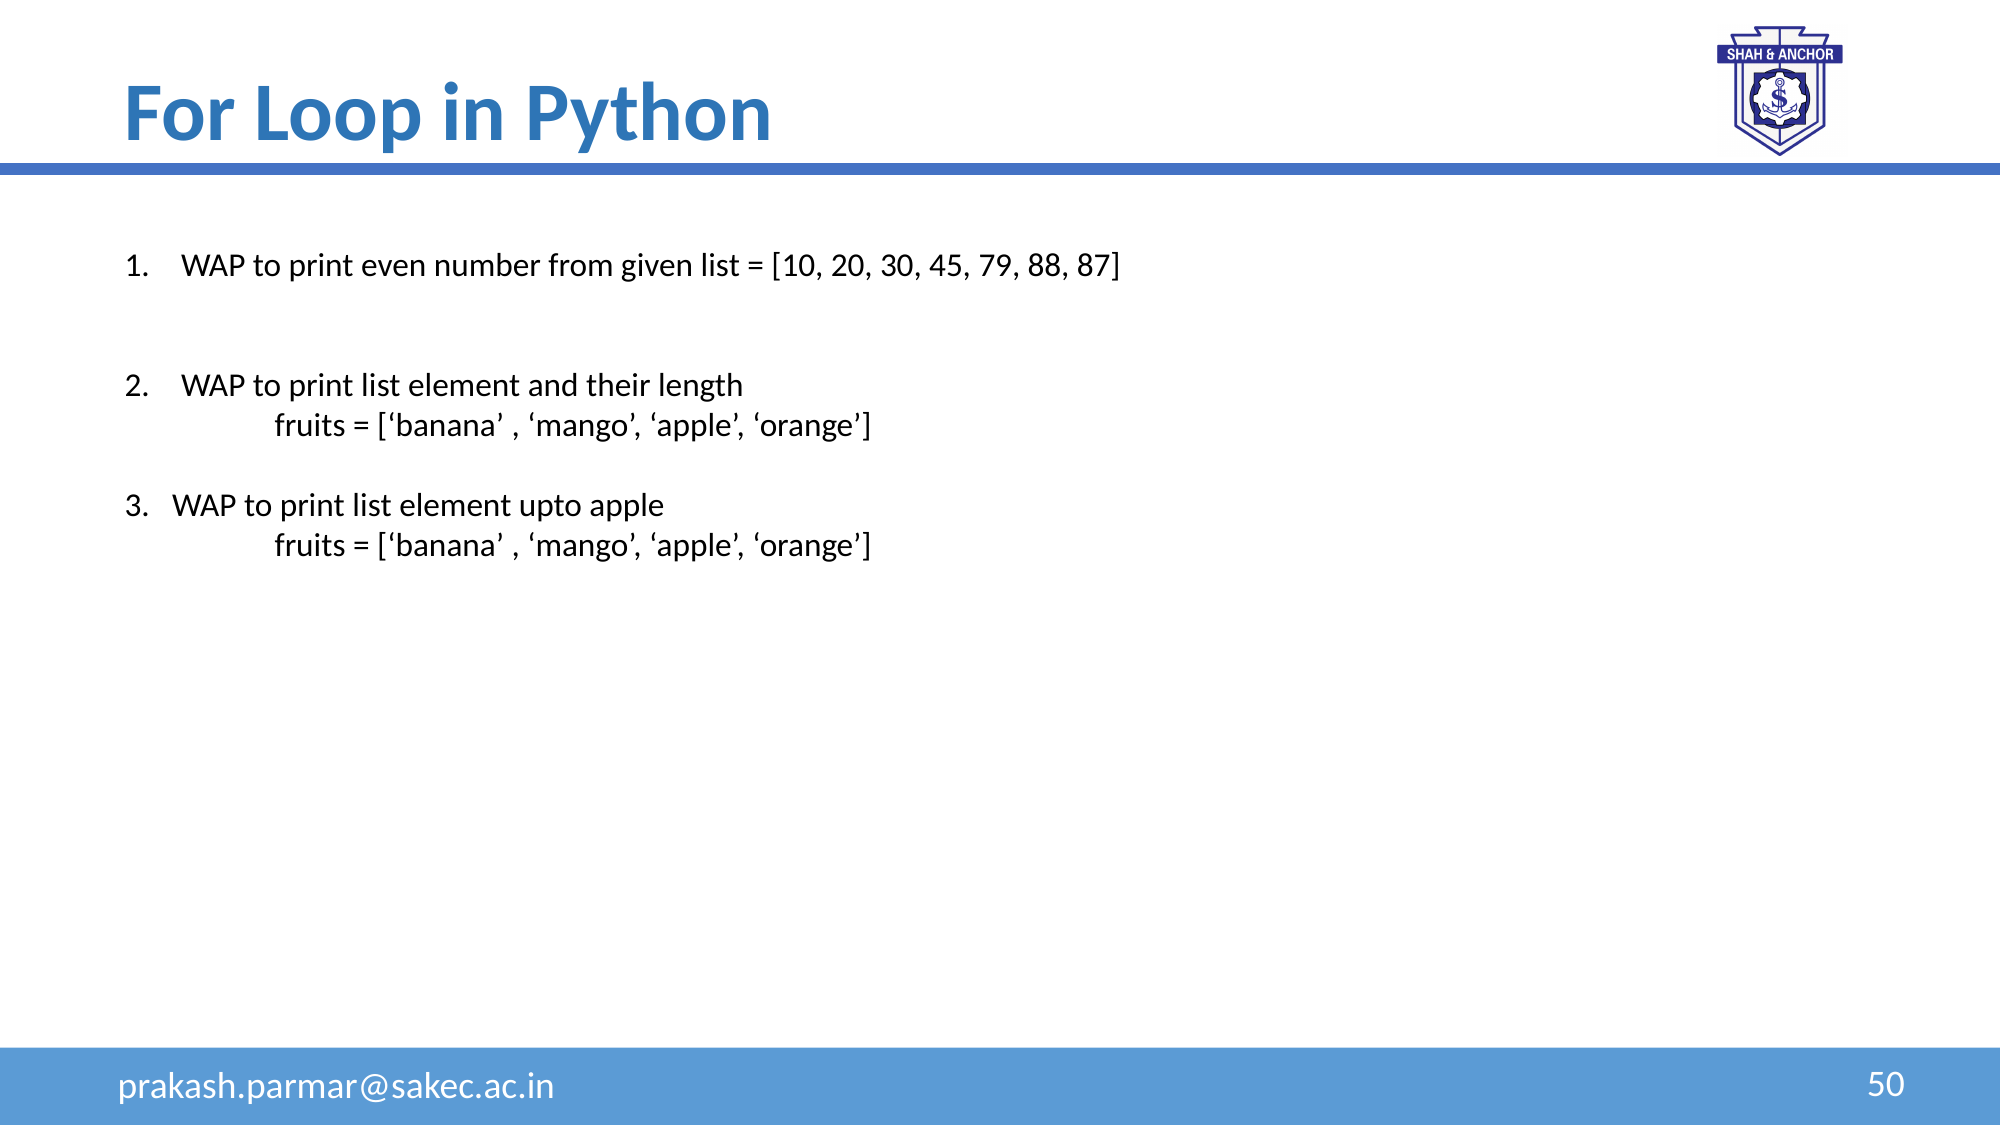

For Loop in Python
WAP to print even number from given list = [10, 20, 30, 45, 79, 88, 87]

WAP to print list element and their length
	fruits = [‘banana’ , ‘mango’, ‘apple’, ‘orange’]

3.   WAP to print list element upto apple
	fruits = [‘banana’ , ‘mango’, ‘apple’, ‘orange’]

50
prakash.parmar@sakec.ac.in